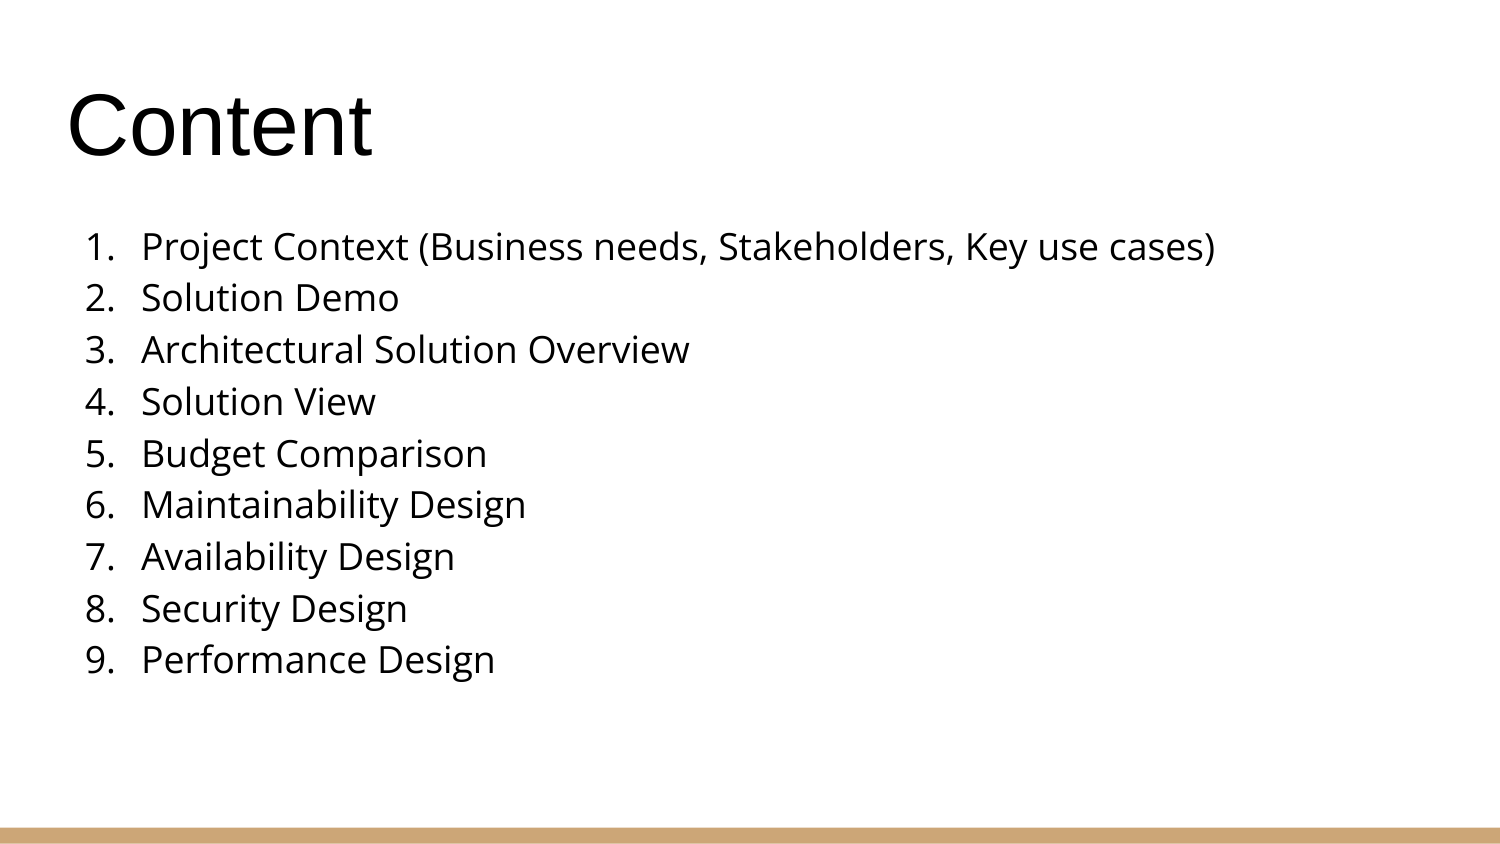

# Content
Project Context (Business needs, Stakeholders, Key use cases)
Solution Demo
Architectural Solution Overview
Solution View
Budget Comparison
Maintainability Design
Availability Design
Security Design
Performance Design